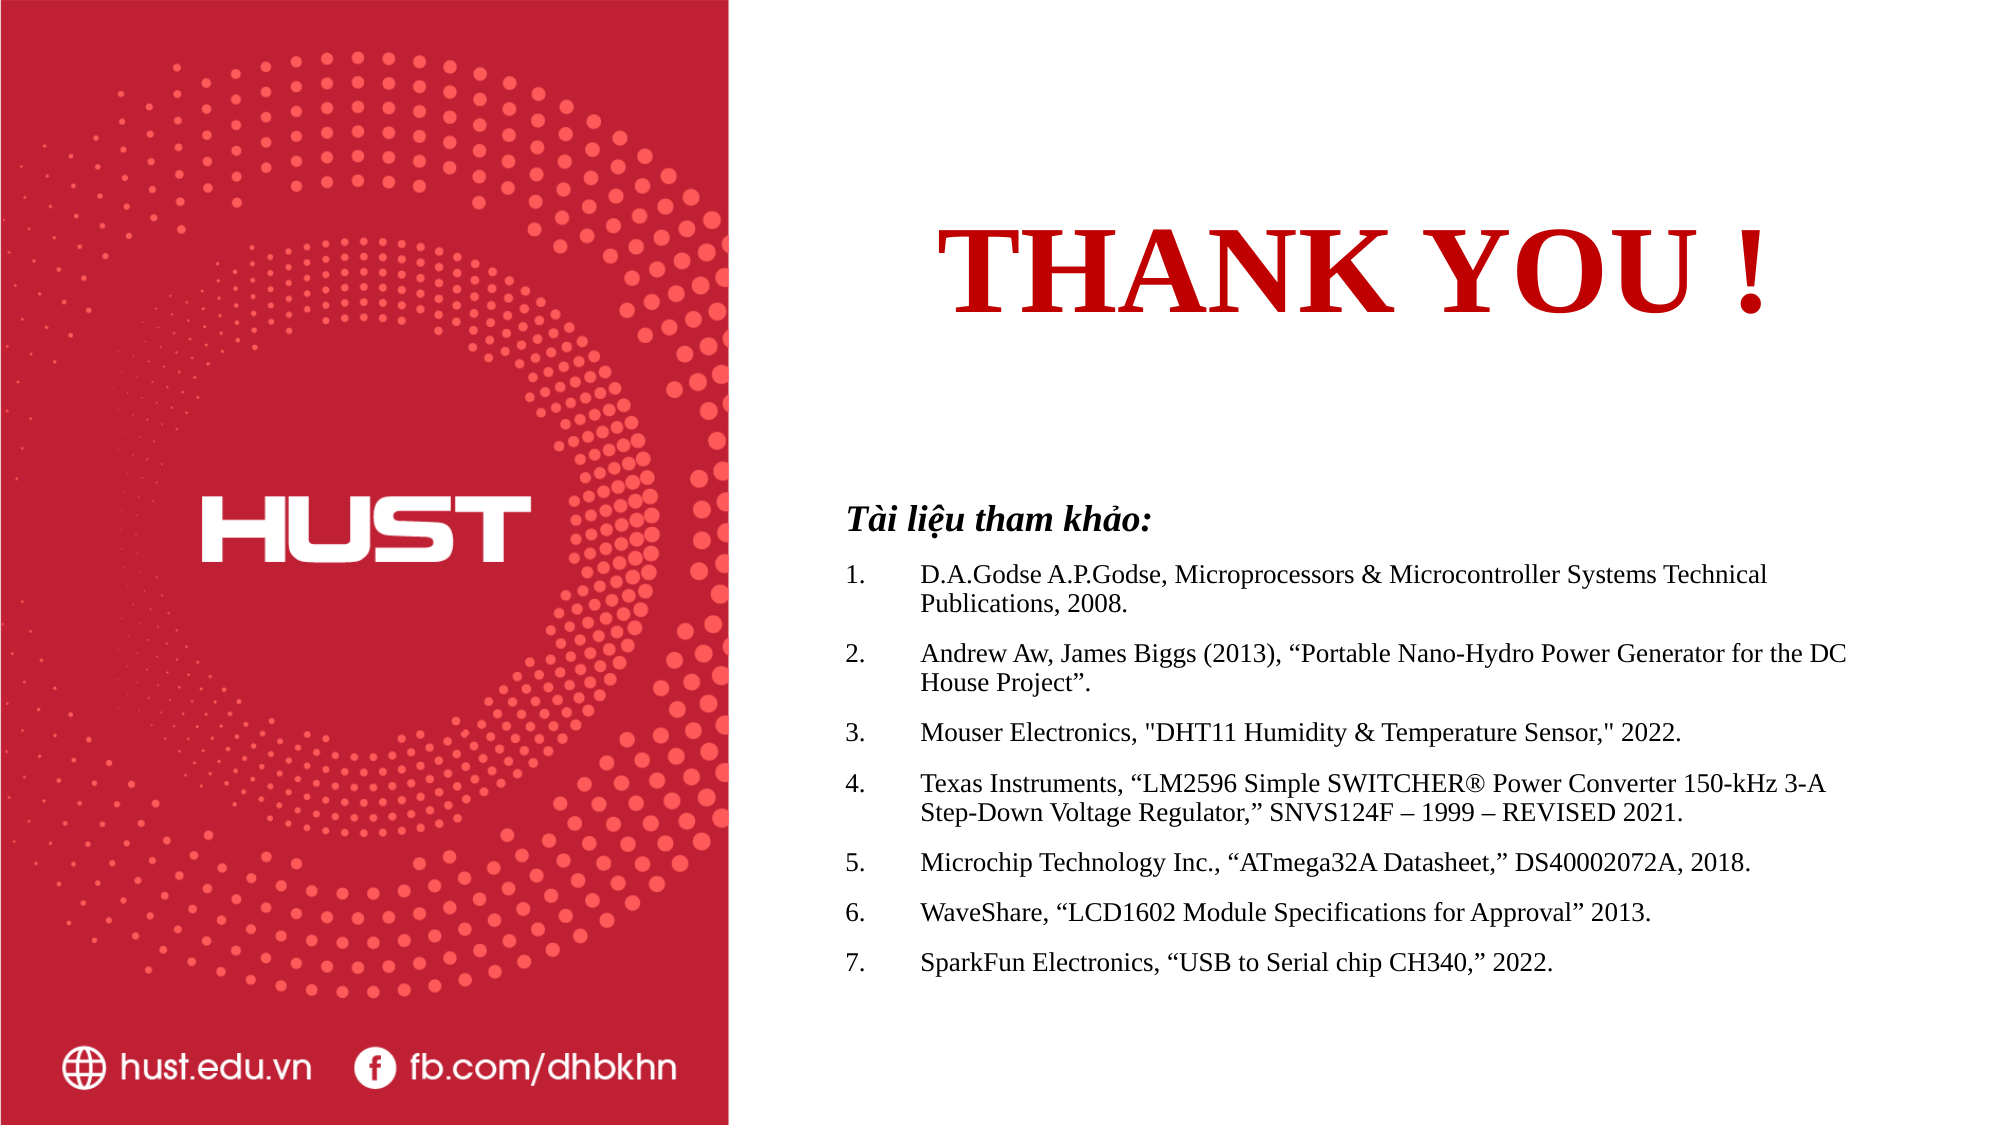

THANK YOU !
Tài liệu tham khảo:
D.A.Godse A.P.Godse, Microprocessors & Microcontroller Systems Technical Publications, 2008.
Andrew Aw, James Biggs (2013), “Portable Nano-Hydro Power Generator for the DC House Project”.
Mouser Electronics, "DHT11 Humidity & Temperature Sensor," 2022.
Texas Instruments, “LM2596 Simple SWITCHER® Power Converter 150-kHz 3-A Step-Down Voltage Regulator,” SNVS124F – 1999 – REVISED 2021.
Microchip Technology Inc., “ATmega32A Datasheet,” DS40002072A, 2018.
WaveShare, “LCD1602 Module Specifications for Approval” 2013.
SparkFun Electronics, “USB to Serial chip CH340,” 2022.